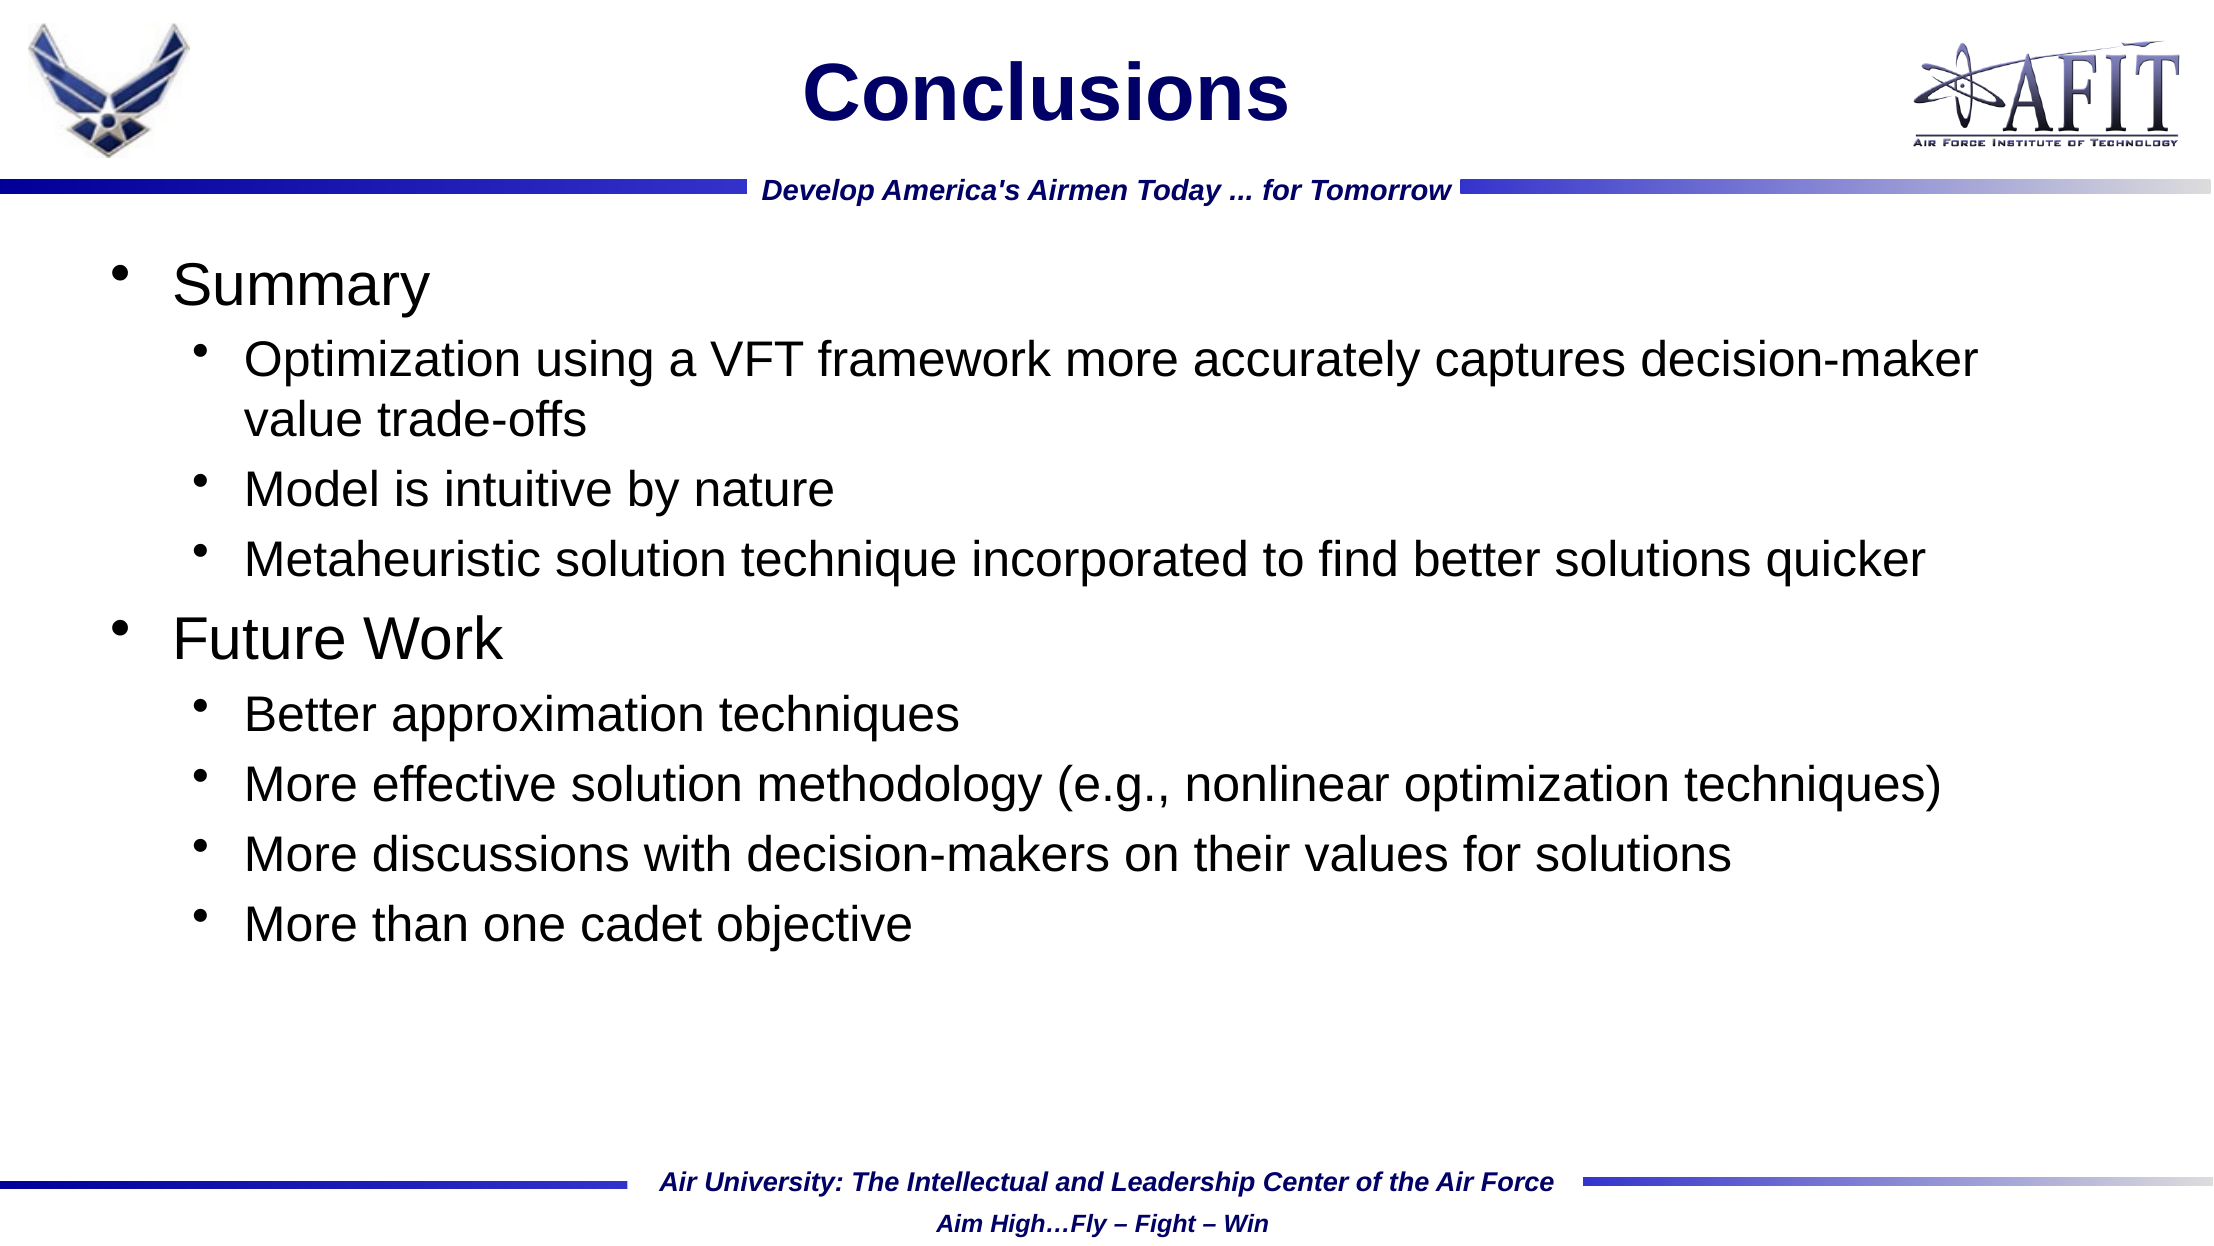

# Conclusions

Summary
Optimization using a VFT framework more accurately captures decision-maker value trade-offs
Model is intuitive by nature
Metaheuristic solution technique incorporated to find better solutions quicker
Future Work
Better approximation techniques
More effective solution methodology (e.g., nonlinear optimization techniques)
More discussions with decision-makers on their values for solutions
More than one cadet objective